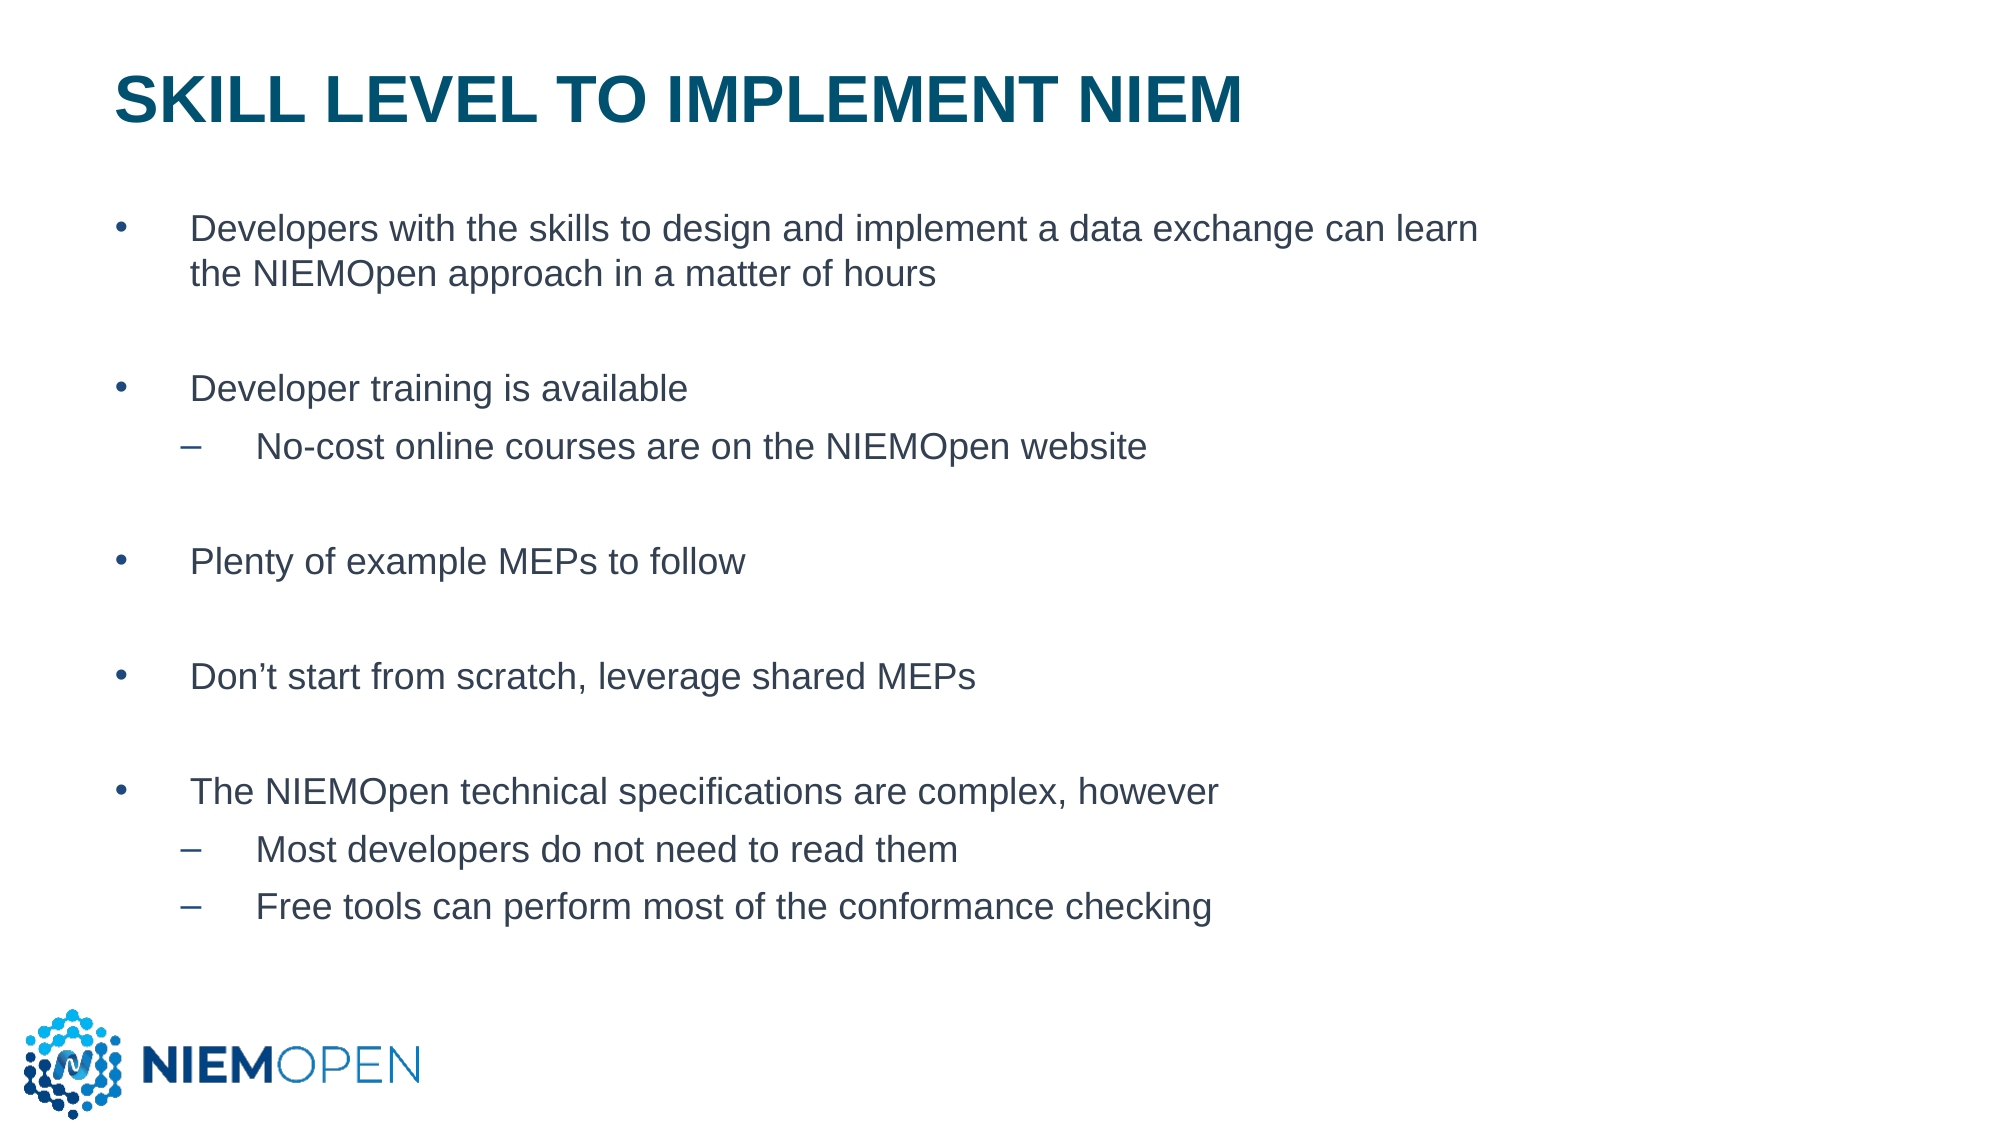

# Skill level to Implement NIEM
Developers with the skills to design and implement a data exchange can learn
the NIEMOpen approach in a matter of hours

Developer training is available
No-cost online courses are on the NIEMOpen website

Plenty of example MEPs to follow

Don’t start from scratch, leverage shared MEPs

The NIEMOpen technical specifications are complex, however
Most developers do not need to read them
Free tools can perform most of the conformance checking